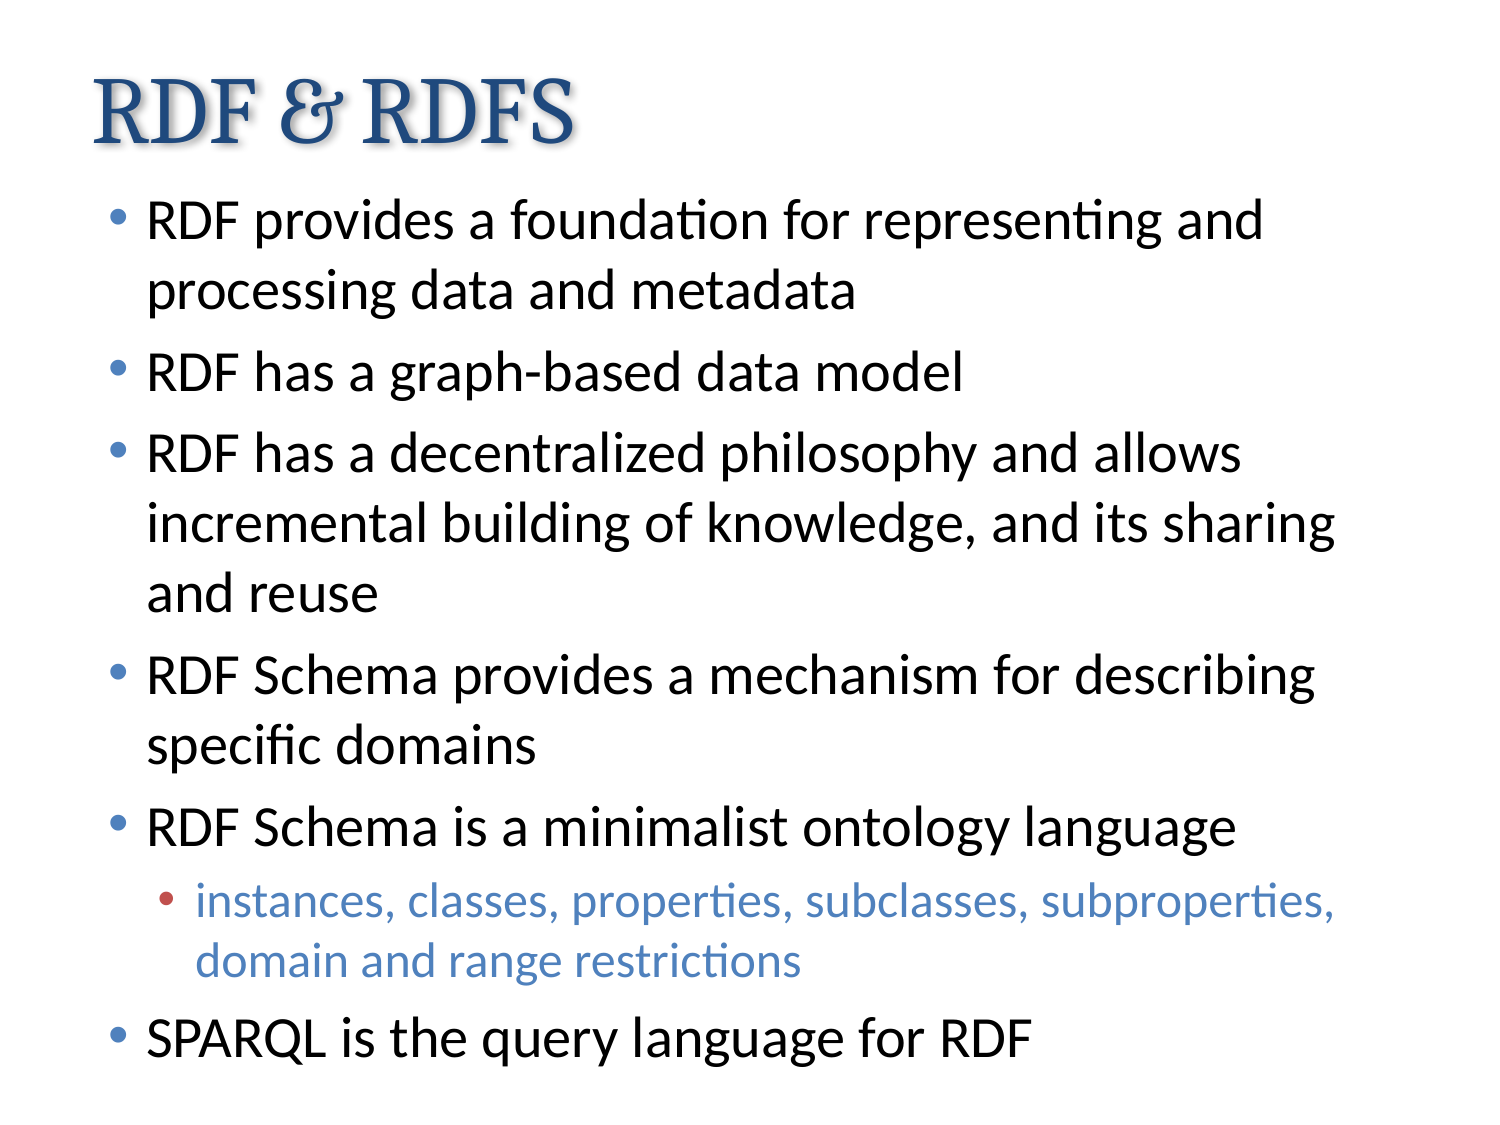

# RDF & RDFS
RDF provides a foundation for representing and processing data and metadata
RDF has a graph-based data model
RDF has a decentralized philosophy and allows incremental building of knowledge, and its sharing and reuse
RDF Schema provides a mechanism for describing specific domains
RDF Schema is a minimalist ontology language
instances, classes, properties, subclasses, subproperties, domain and range restrictions
SPARQL is the query language for RDF